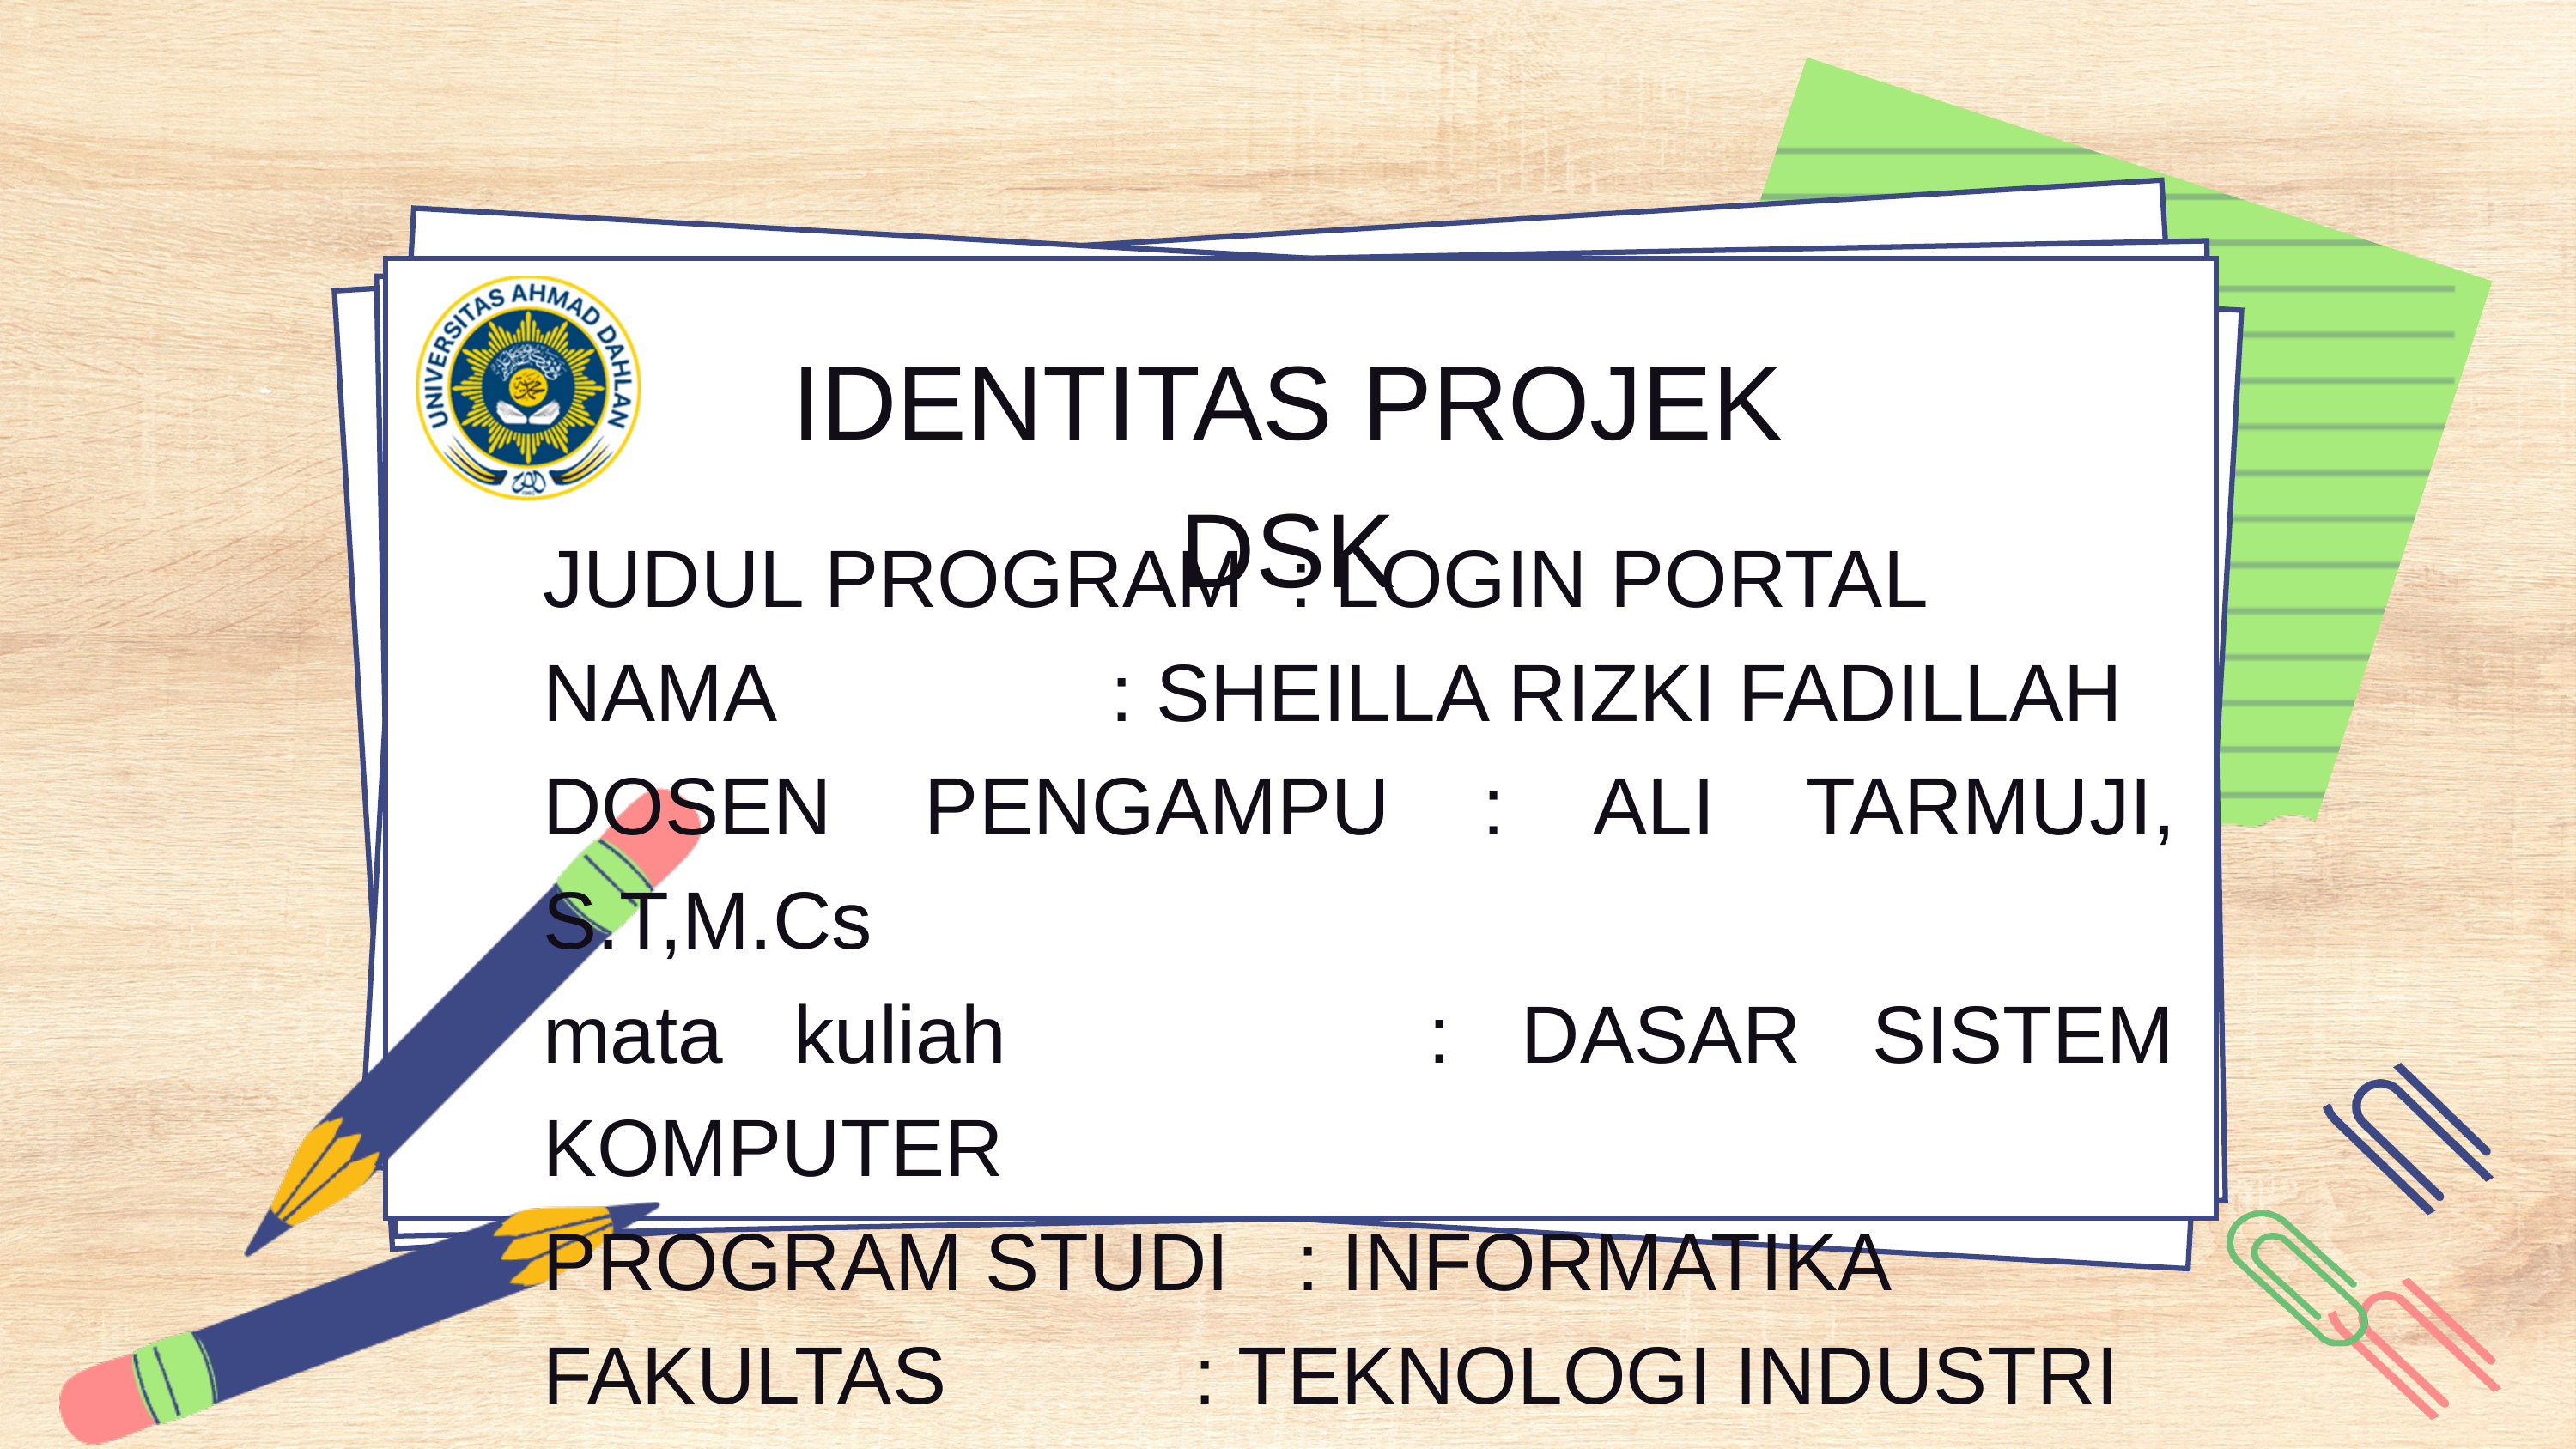

IDENTITAS PROJEK DSK
JUDUL PROGRAM  : LOGIN PORTAL
NAMA               : SHEILLA RIZKI FADILLAH
DOSEN PENGAMPU : ALI TARMUJI, S.T,M.Cs
mata kuliah      : DASAR SISTEM KOMPUTER
PROGRAM STUDI   : INFORMATIKA
FAKULTAS           : TEKNOLOGI INDUSTRI